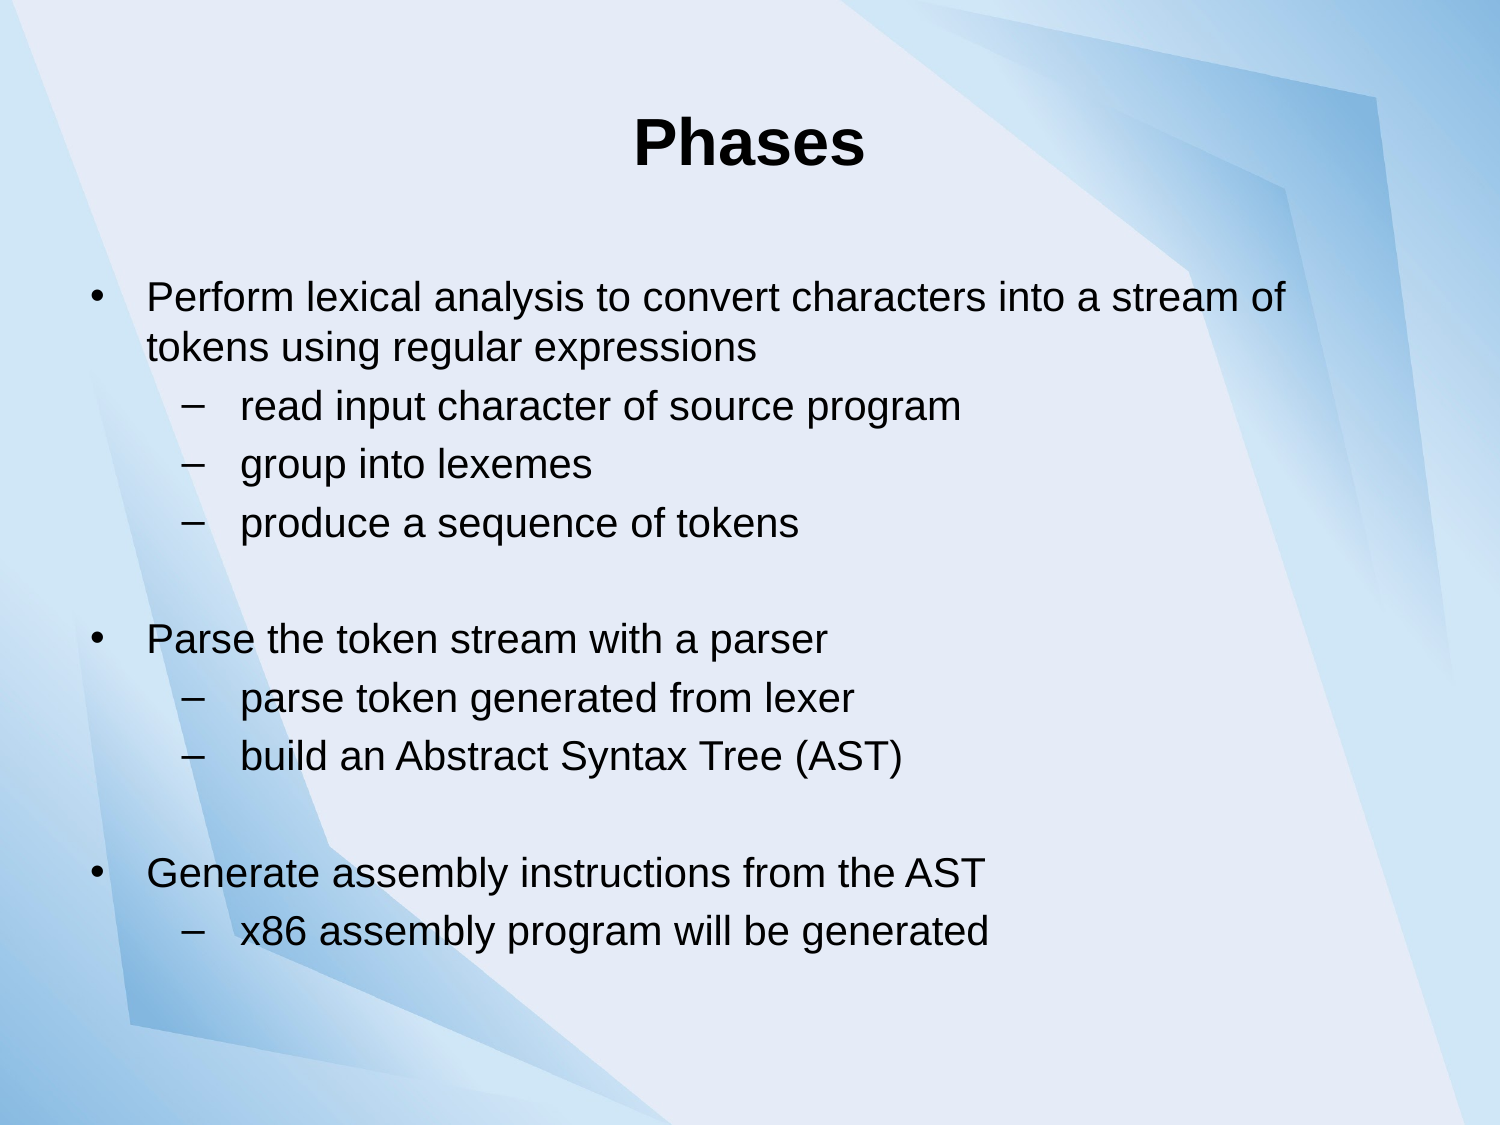

# Phases

Perform lexical analysis to convert characters into a stream of tokens using regular expressions
read input character of source program
group into lexemes
produce a sequence of tokens

Parse the token stream with a parser
parse token generated from lexer
build an Abstract Syntax Tree (AST)

Generate assembly instructions from the AST
x86 assembly program will be generated